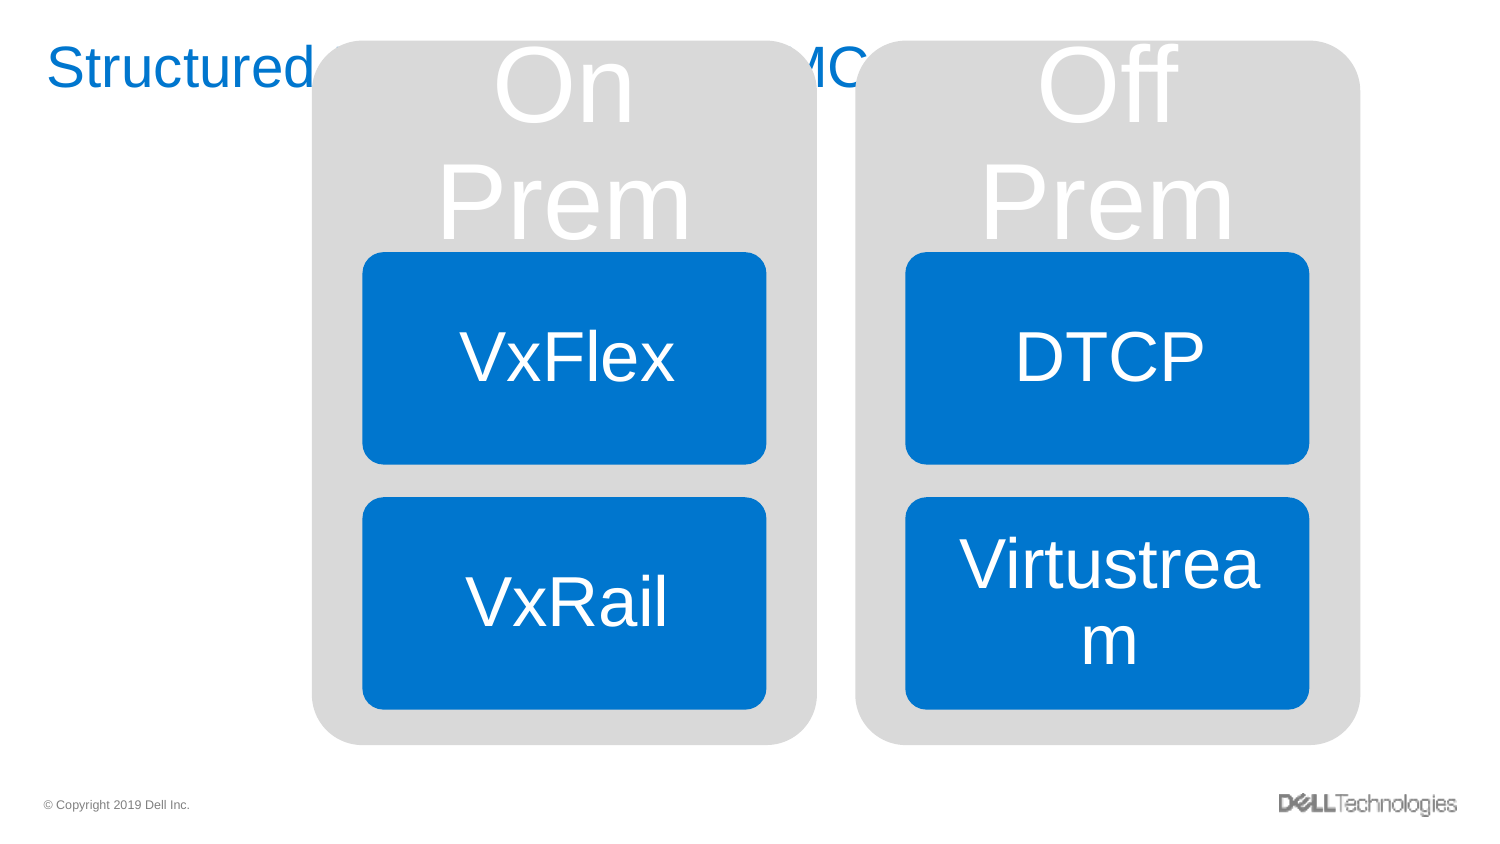

# Structured PaaS from Dell EMC
On Prem
VxFlex
VxRail
Off Prem
DTCP
Virtustream